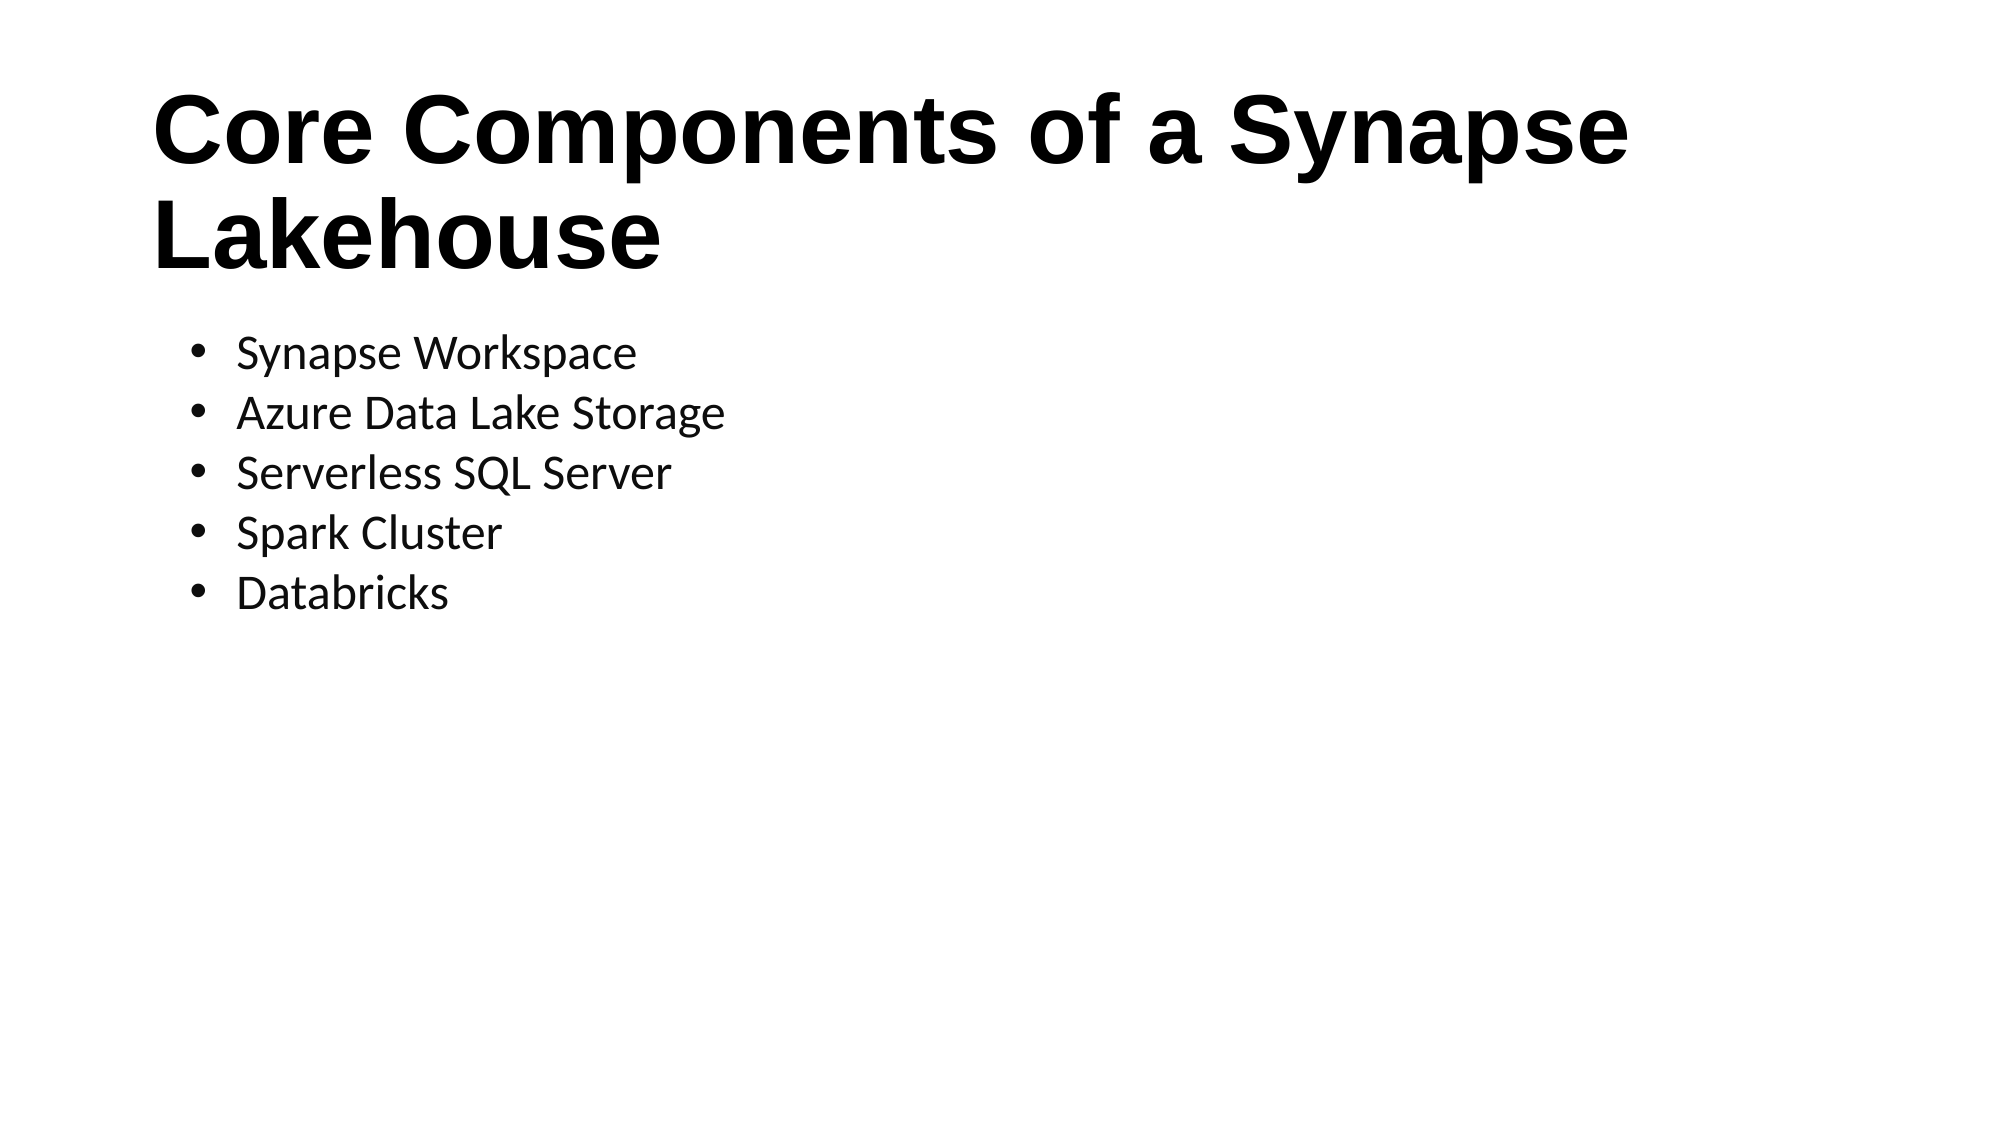

# Core Components of a Synapse Lakehouse
Synapse Workspace
Azure Data Lake Storage
Serverless SQL Server
Spark Cluster
Databricks